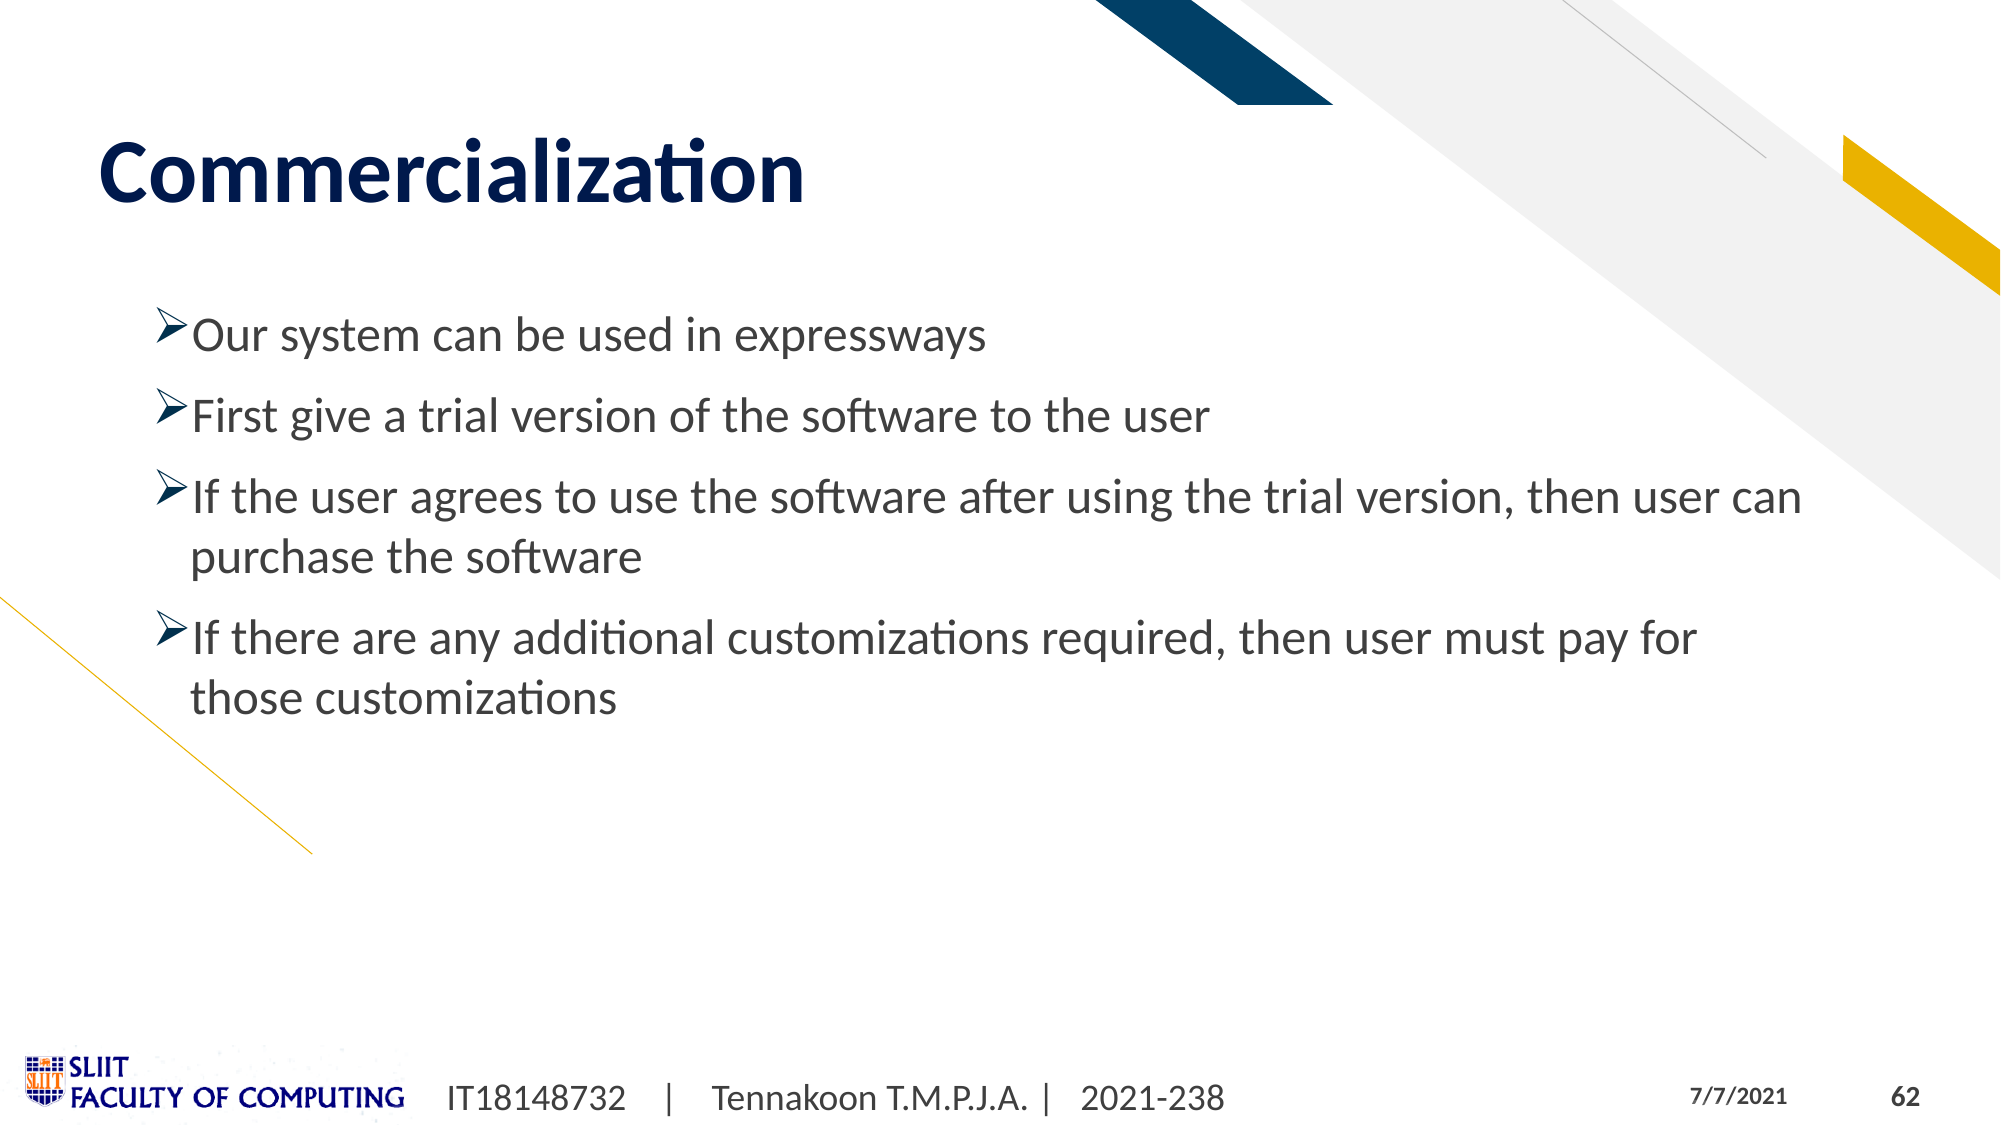

# Commercialization
Our system can be used in expressways
First give a trial version of the software to the user
If the user agrees to use the software after using the trial version, then user can purchase the software
If there are any additional customizations required, then user must pay for those customizations
IT18148732    |    Tennakoon T.M.P.J.A. |   2021-238